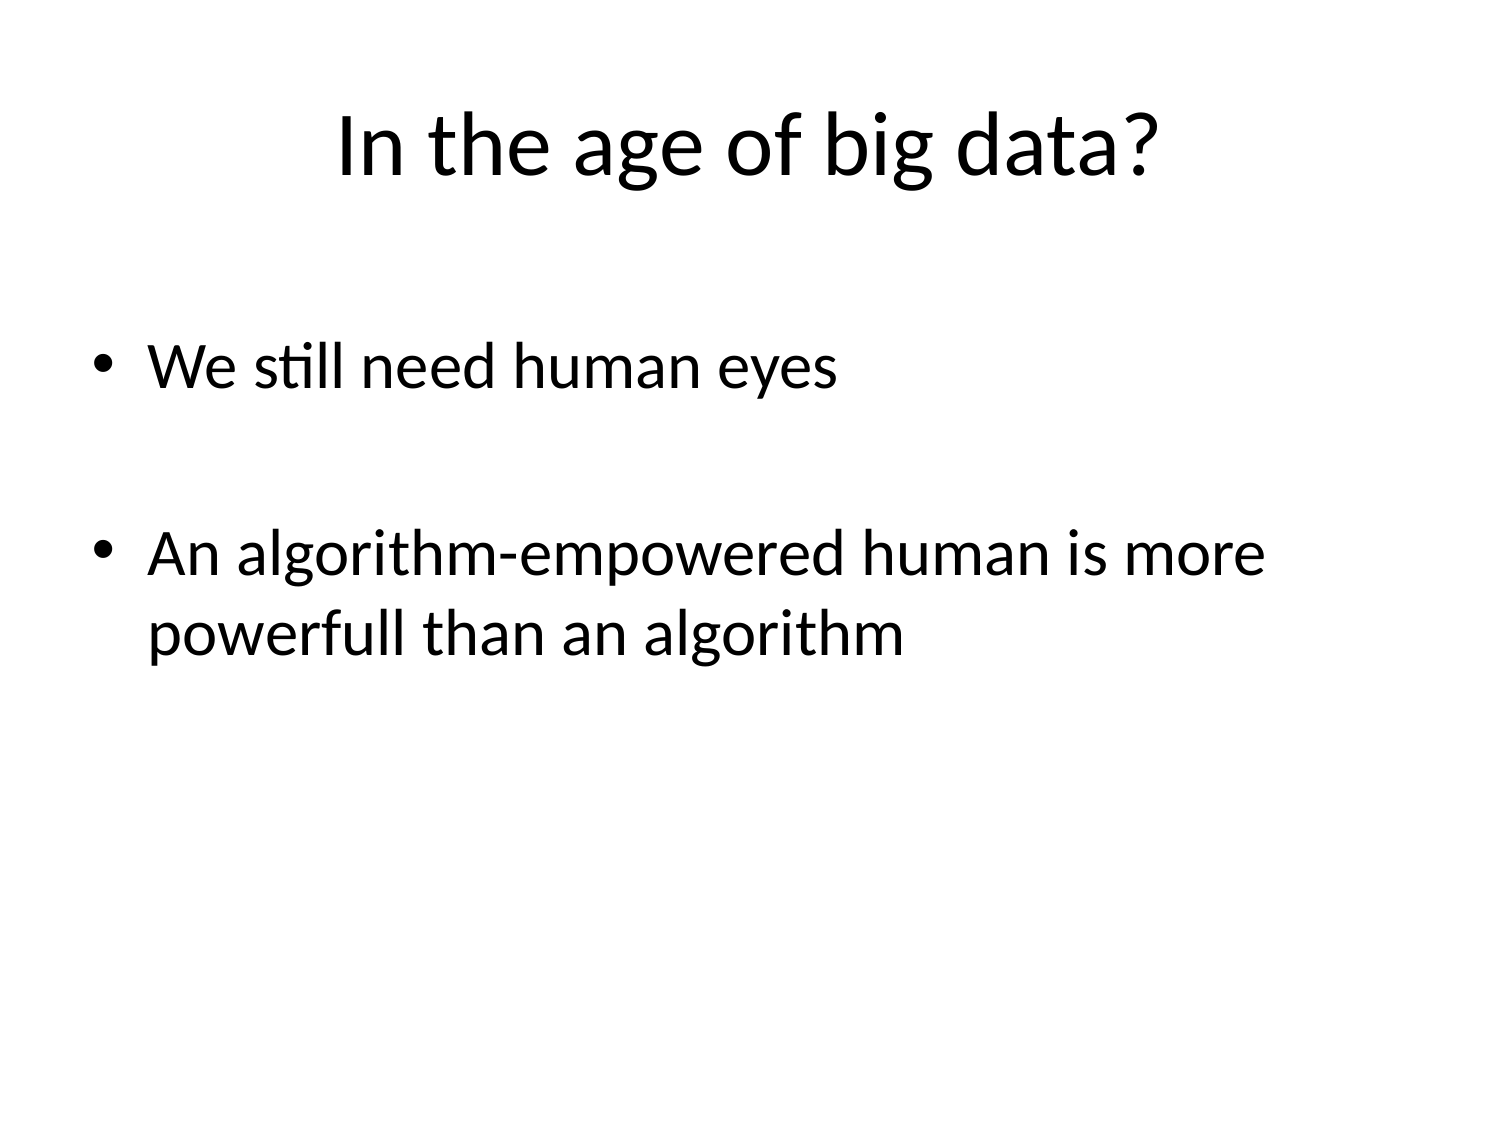

# In the age of big data?
We still need human eyes

An algorithm-empowered human is more powerfull than an algorithm